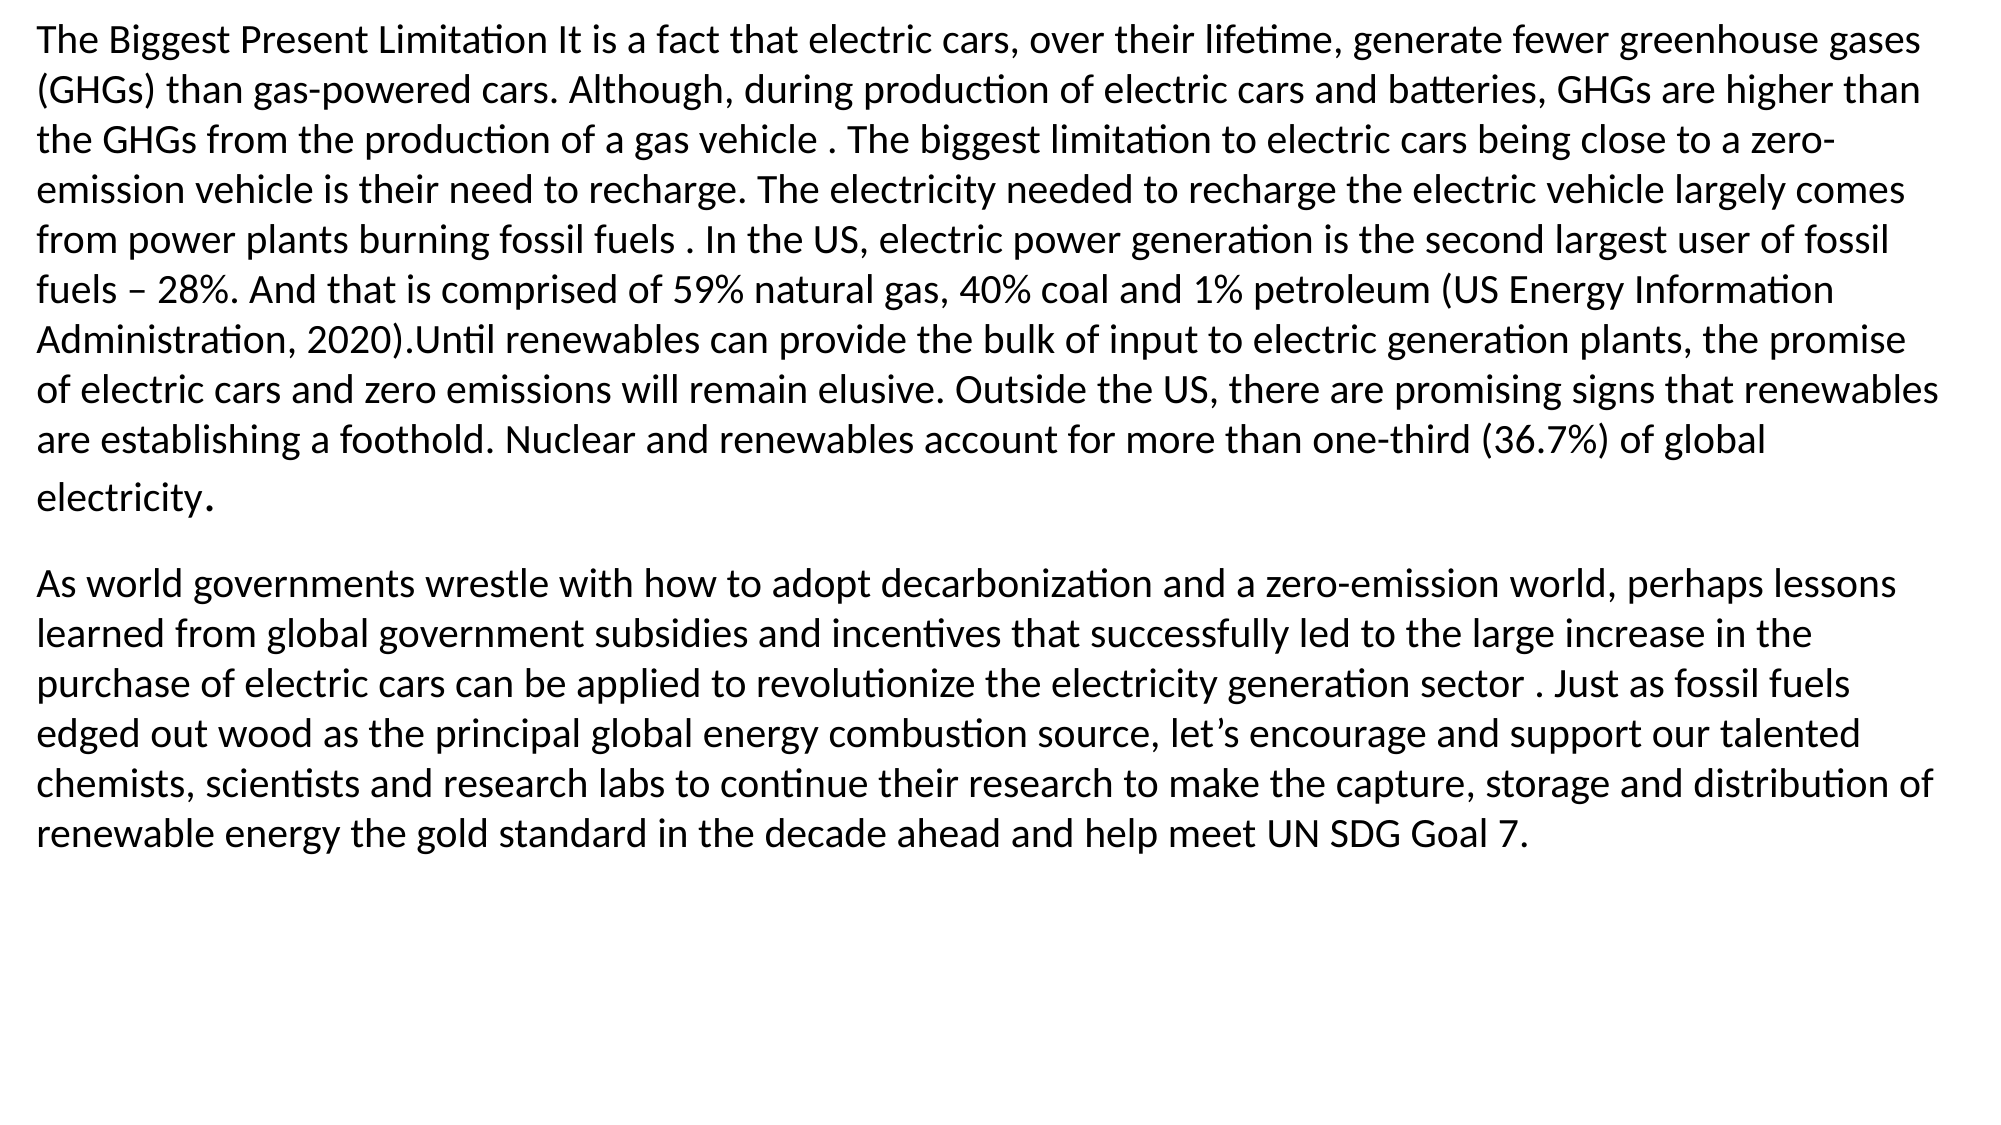

The Biggest Present Limitation It is a fact that electric cars, over their lifetime, generate fewer greenhouse gases (GHGs) than gas-powered cars. Although, during production of electric cars and batteries, GHGs are higher than the GHGs from the production of a gas vehicle . The biggest limitation to electric cars being close to a zero-emission vehicle is their need to recharge. The electricity needed to recharge the electric vehicle largely comes from power plants burning fossil fuels . In the US, electric power generation is the second largest user of fossil fuels – 28%. And that is comprised of 59% natural gas, 40% coal and 1% petroleum (US Energy Information Administration, 2020).Until renewables can provide the bulk of input to electric generation plants, the promise of electric cars and zero emissions will remain elusive. Outside the US, there are promising signs that renewables are establishing a foothold. Nuclear and renewables account for more than one-third (36.7%) of global electricity.
As world governments wrestle with how to adopt decarbonization and a zero-emission world, perhaps lessons learned from global government subsidies and incentives that successfully led to the large increase in the purchase of electric cars can be applied to revolutionize the electricity generation sector . Just as fossil fuels edged out wood as the principal global energy combustion source, let’s encourage and support our talented chemists, scientists and research labs to continue their research to make the capture, storage and distribution of renewable energy the gold standard in the decade ahead and help meet UN SDG Goal 7.